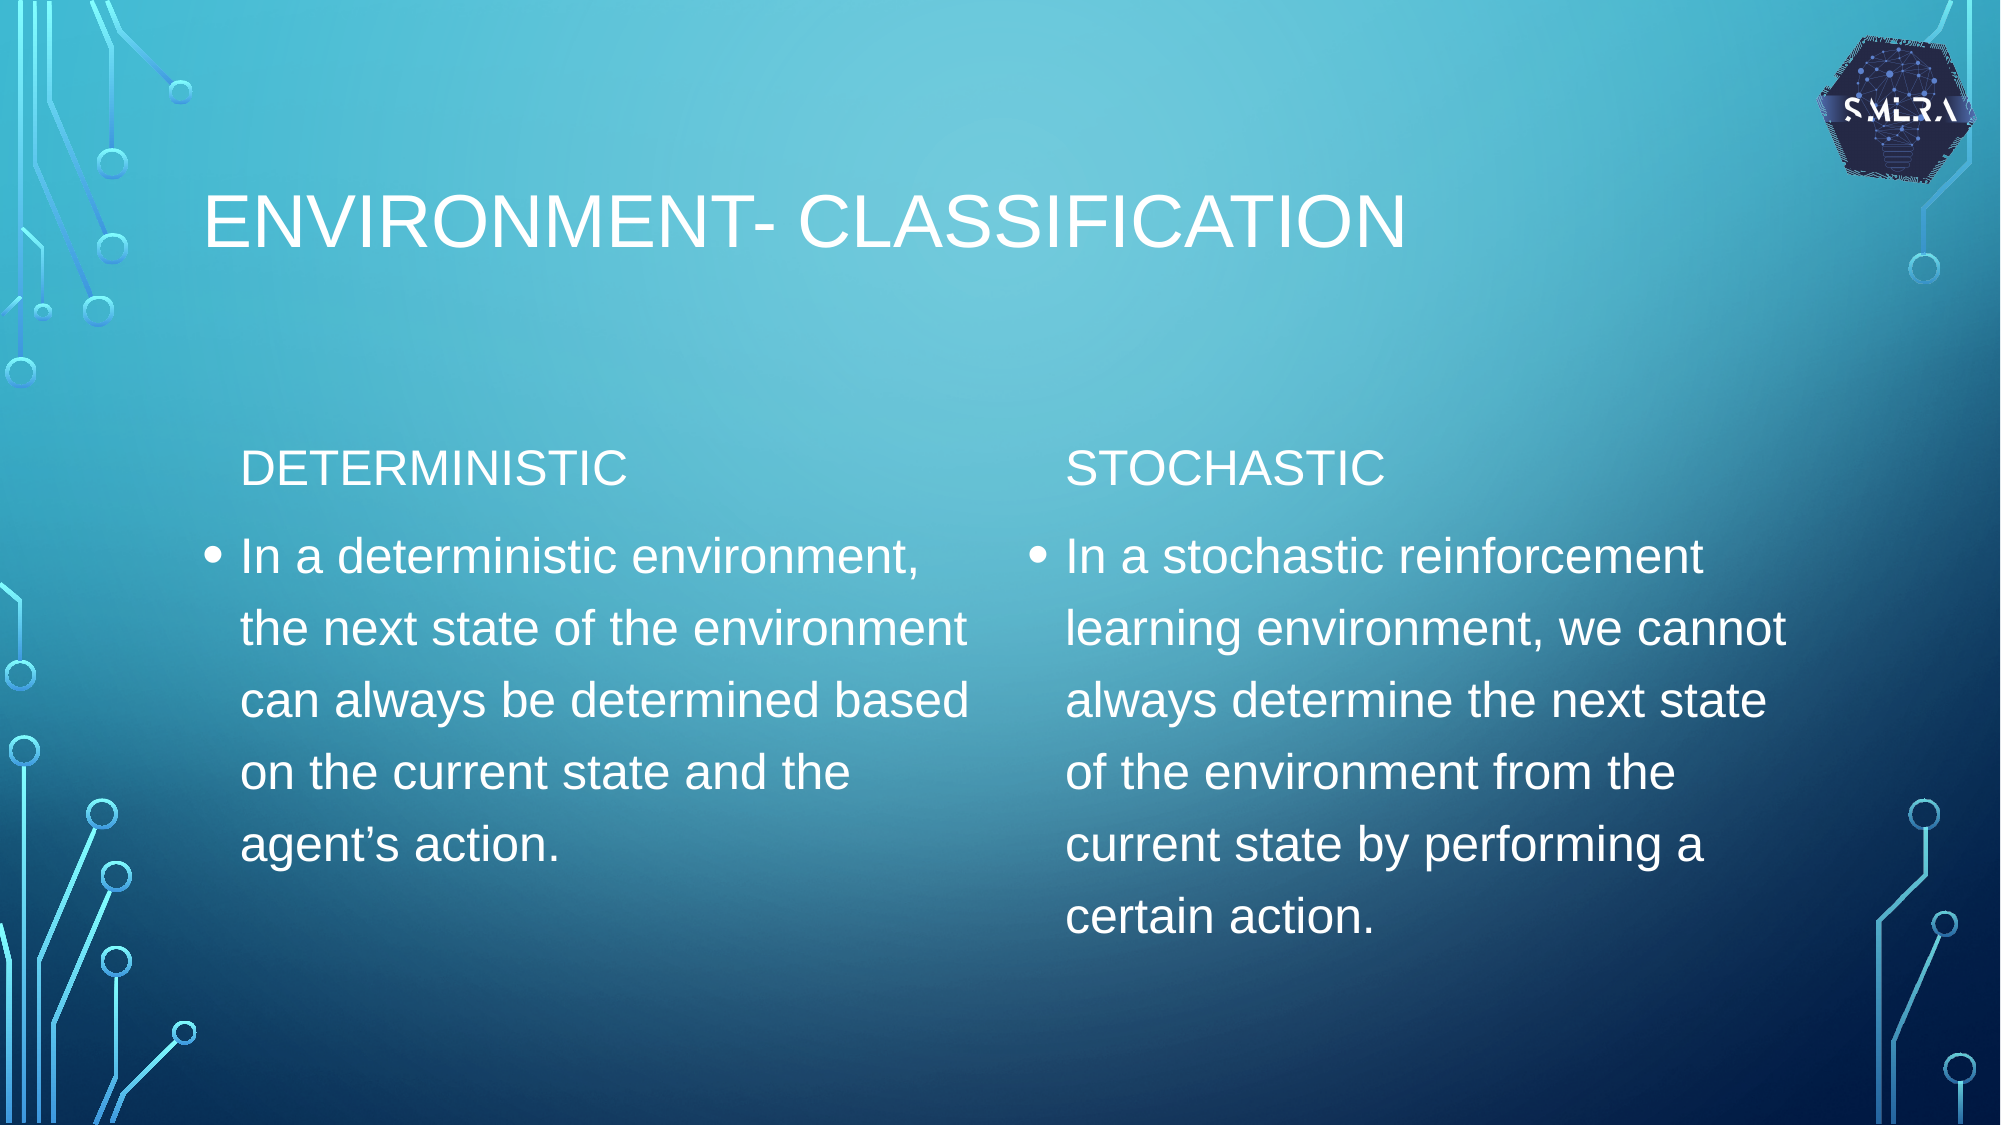

# Environment- classification
stochastic
deterministic
In a deterministic environment, the next state of the environment can always be determined based on the current state and the agent’s action.
In a stochastic reinforcement learning environment, we cannot always determine the next state of the environment from the current state by performing a certain action.